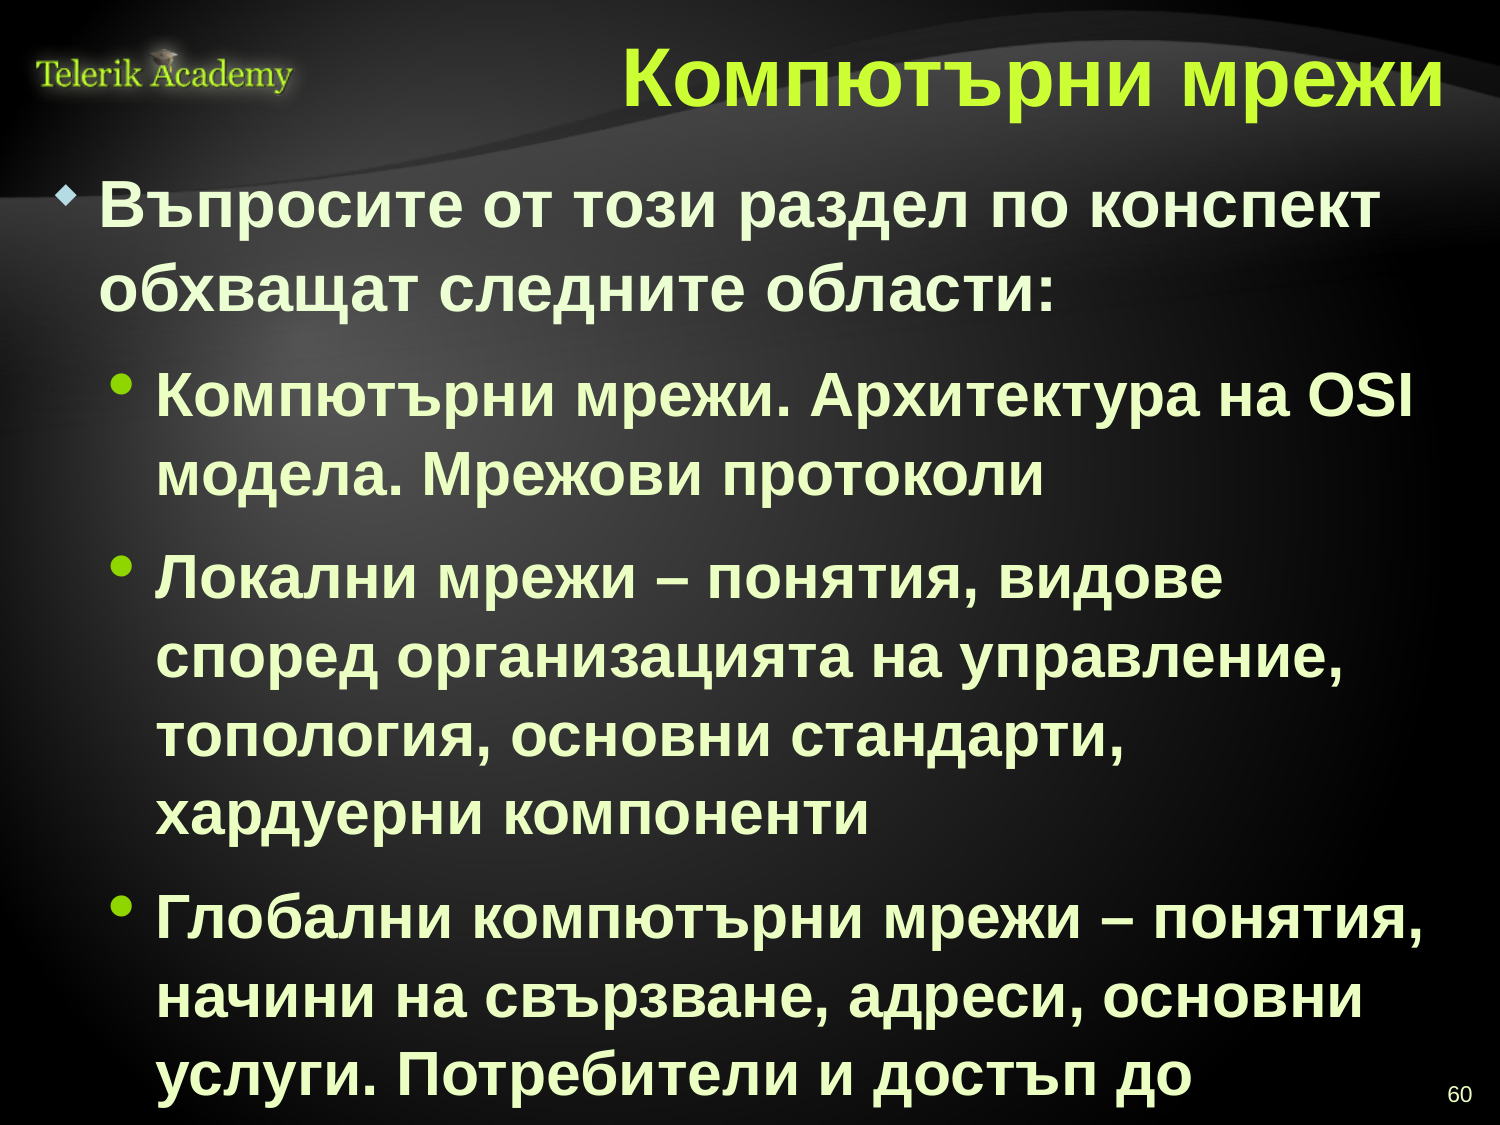

# Компютърни мрежи
Въпросите от този раздел по конспект обхващат следните области:
Компютърни мрежи. Архитектура на OSI модела. Мрежови протоколи
Локални мрежи – понятия, видове според организацията на управление, топология, основни стандарти, хардуерни компоненти
Глобални компютърни мрежи – понятия, начини на свързване, адреси, основни услуги. Потребители и достъп до ресурси
60